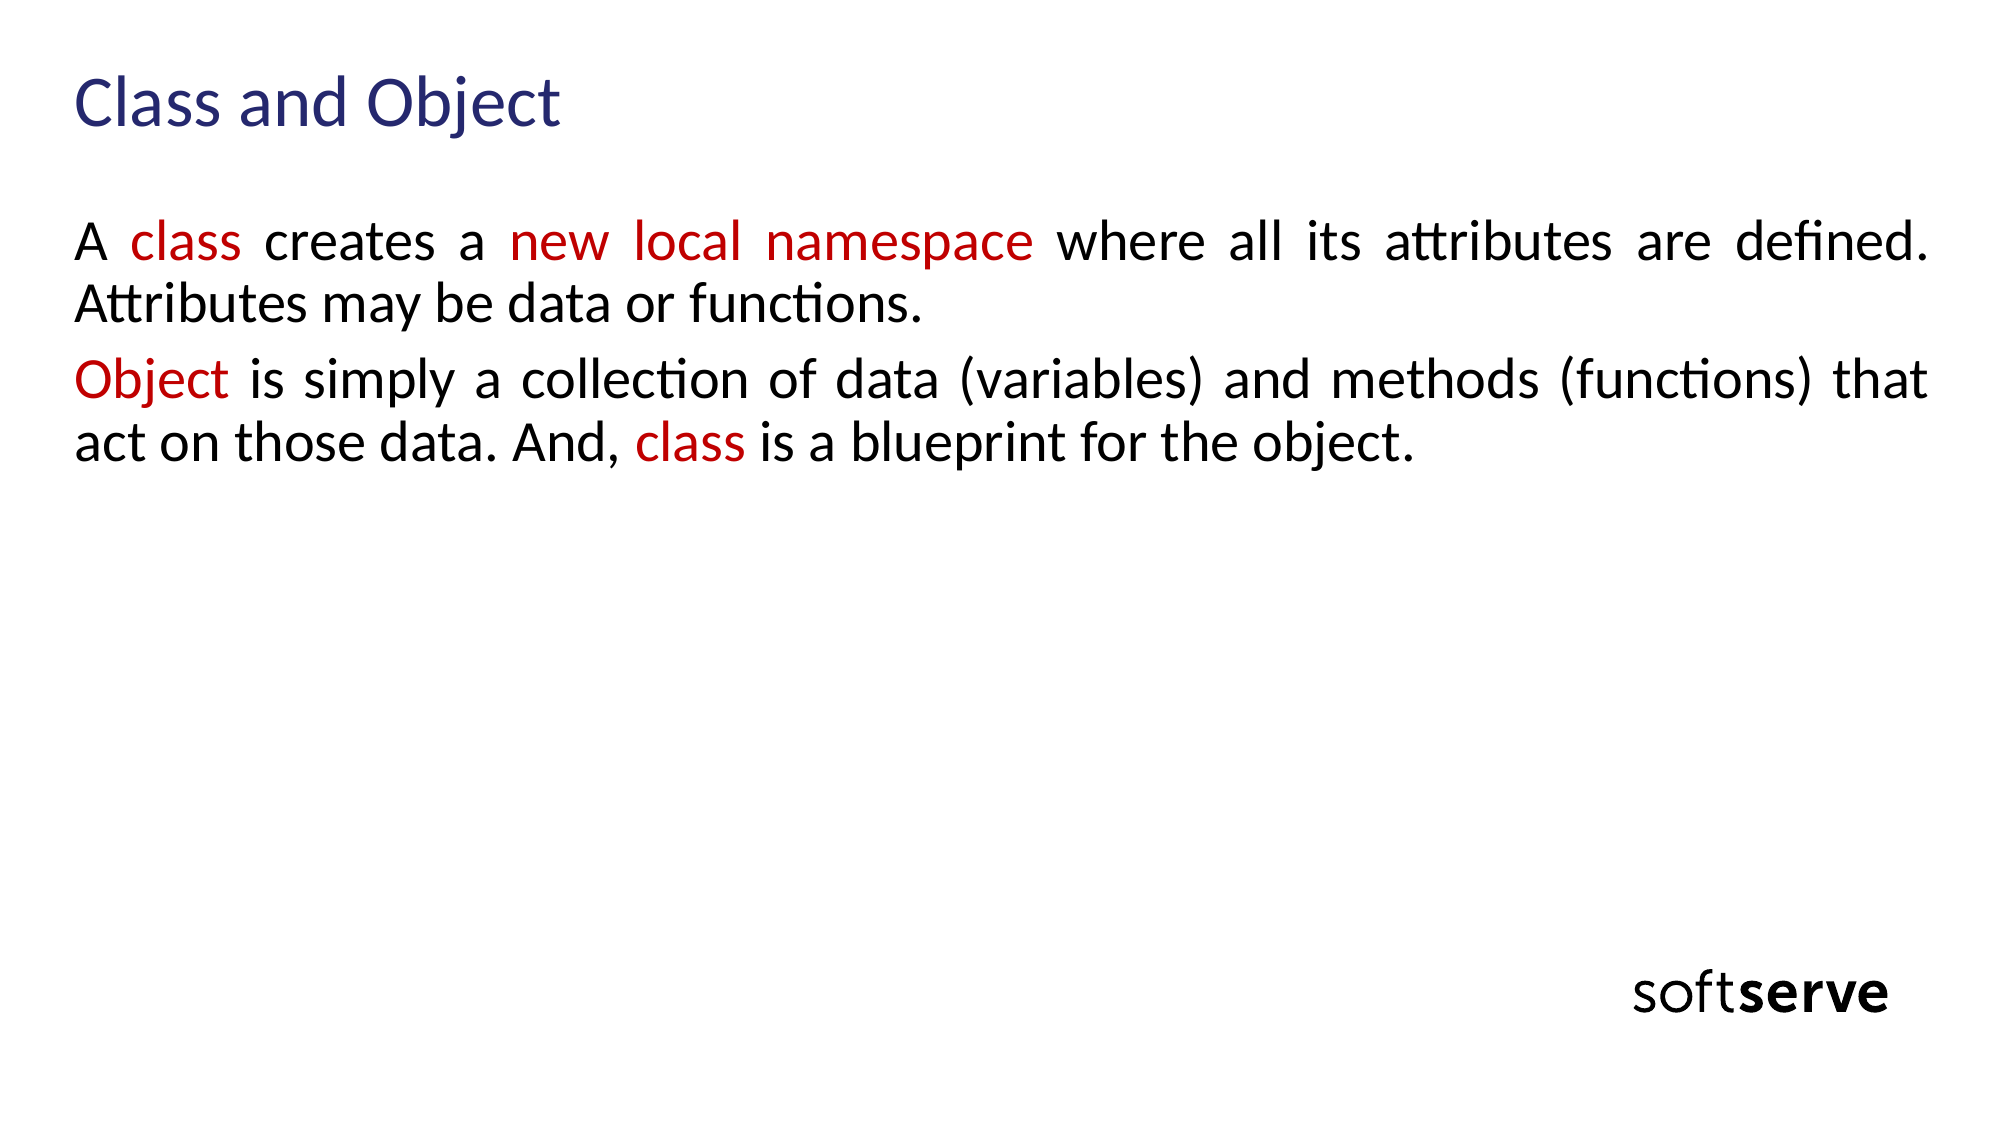

# Class and Object
A class creates a new local namespace where all its attributes are defined. Attributes may be data or functions.
Object is simply a collection of data (variables) and methods (functions) that act on those data. And, class is a blueprint for the object.